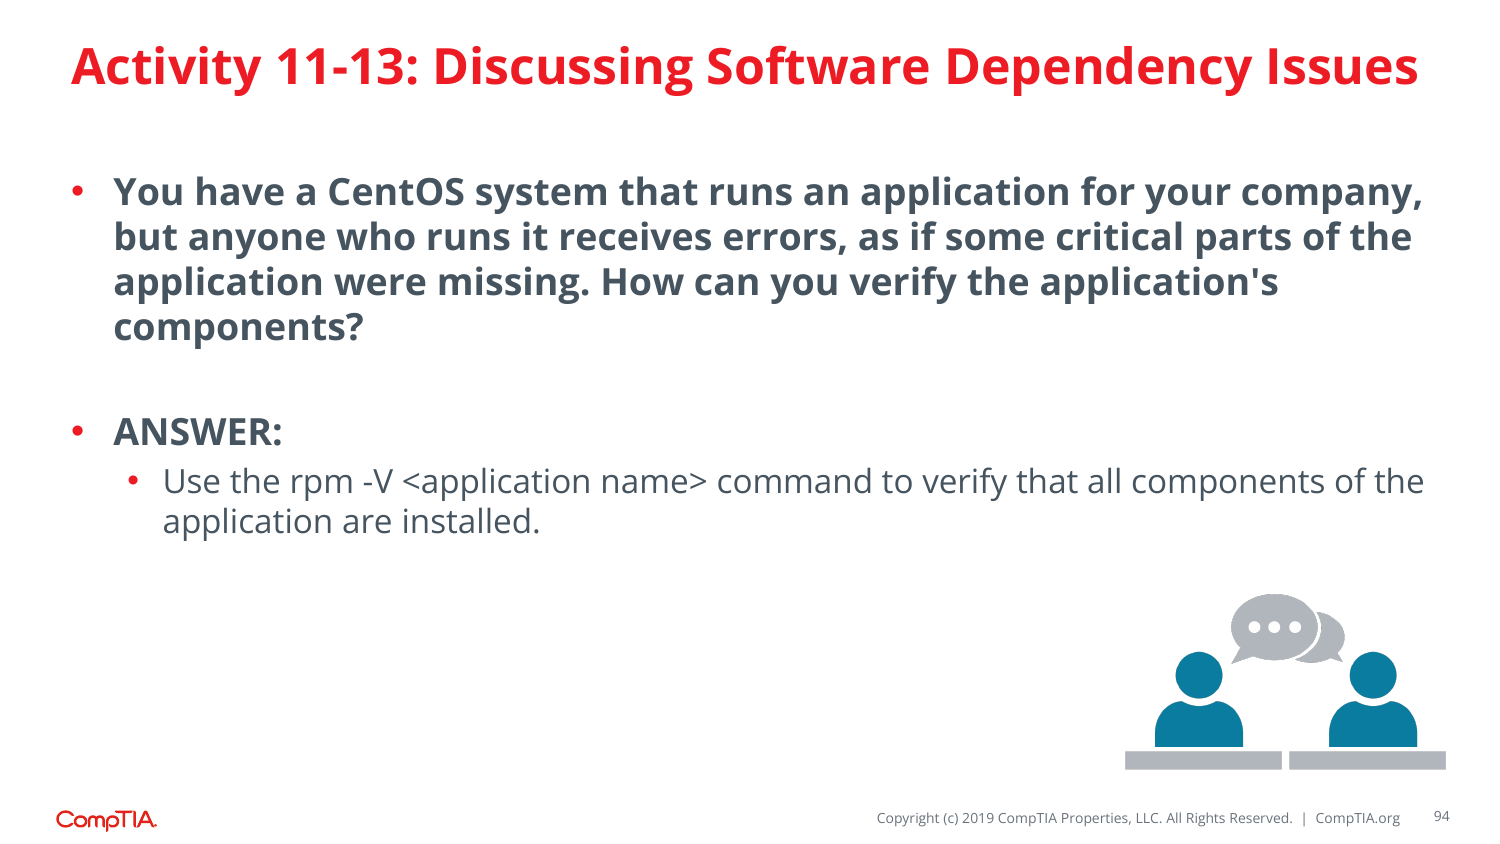

# Activity 11-13: Discussing Software Dependency Issues
You have a CentOS system that runs an application for your company, but anyone who runs it receives errors, as if some critical parts of the application were missing. How can you verify the application's components?

ANSWER:
Use the rpm -V <application name> command to verify that all components of the application are installed.

94